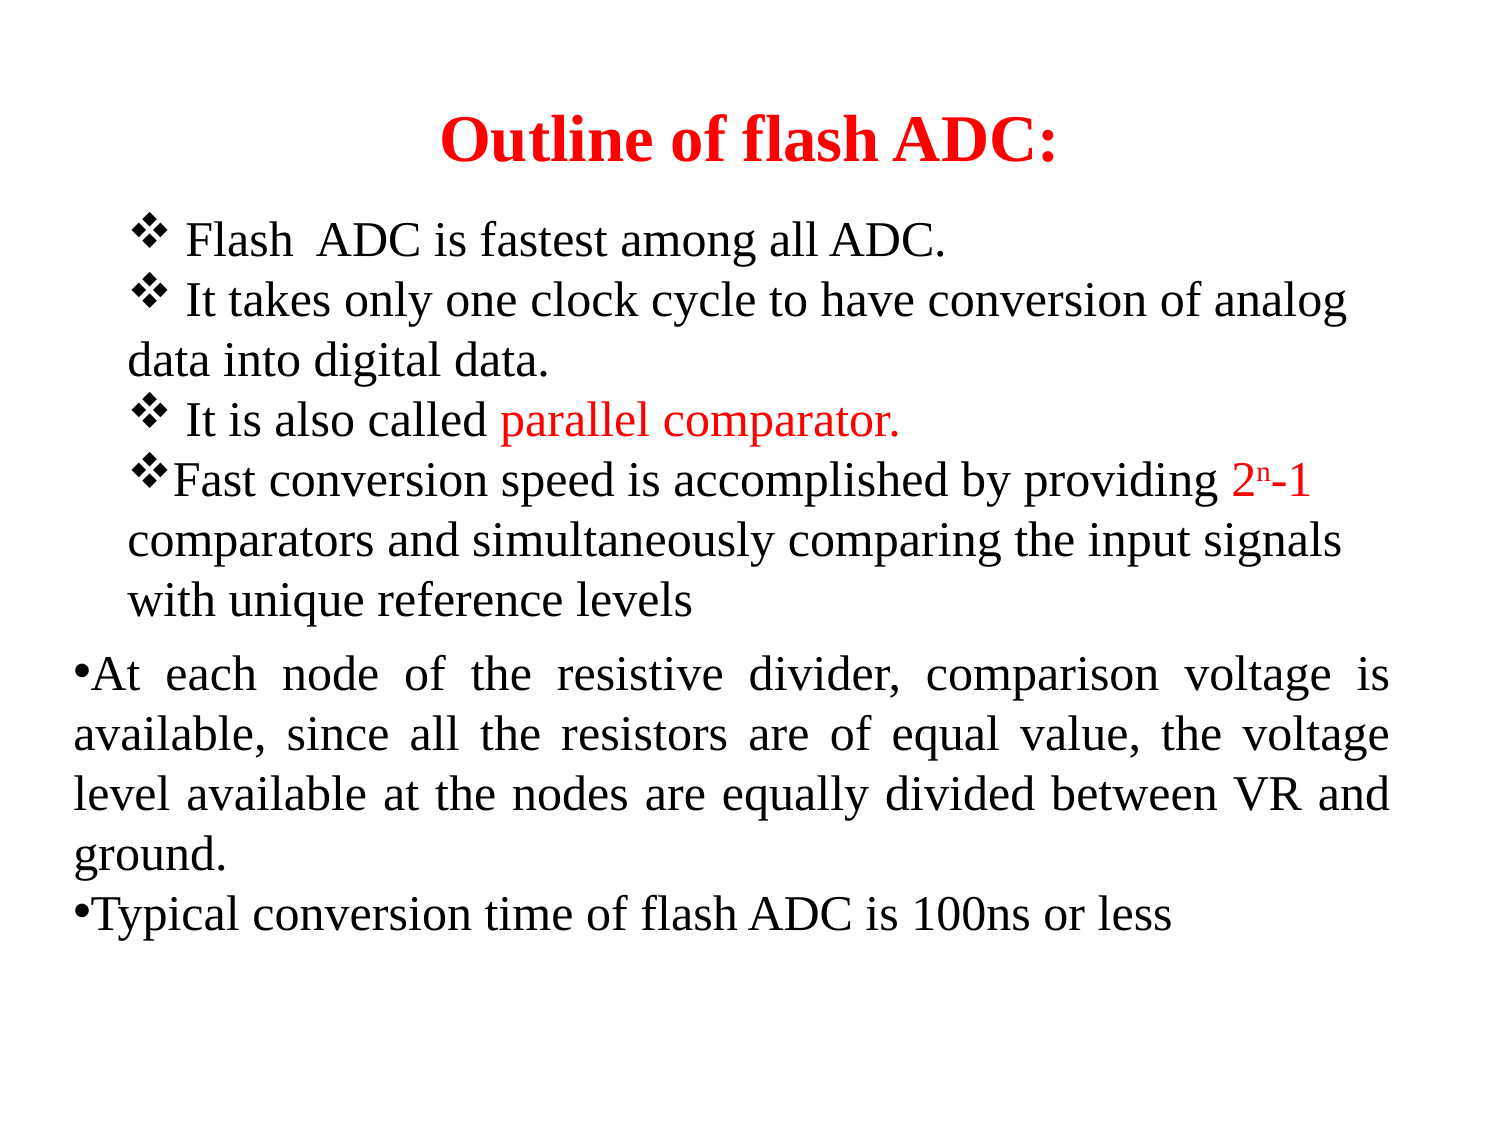

# Outline of flash ADC:
 Flash  ADC is fastest among all ADC.
 It takes only one clock cycle to have conversion of analog data into digital data.
 It is also called parallel comparator.
Fast conversion speed is accomplished by providing 2n-1 comparators and simultaneously comparing the input signals with unique reference levels
At each node of the resistive divider, comparison voltage is available, since all the resistors are of equal value, the voltage level available at the nodes are equally divided between VR and ground.
Typical conversion time of flash ADC is 100ns or less